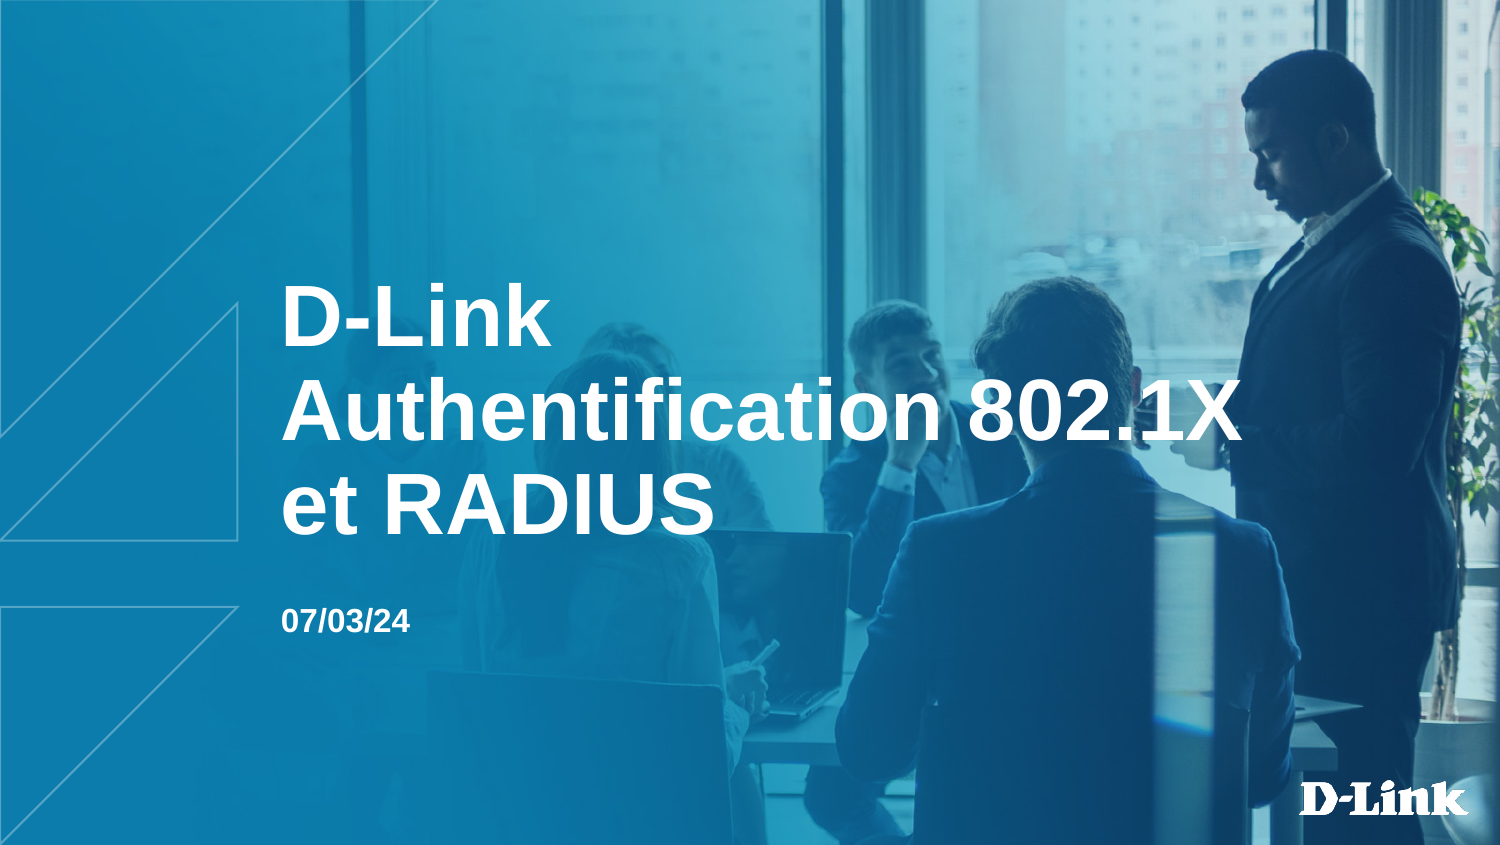

# D-Link Authentification 802.1X et RADIUS
07/03/24